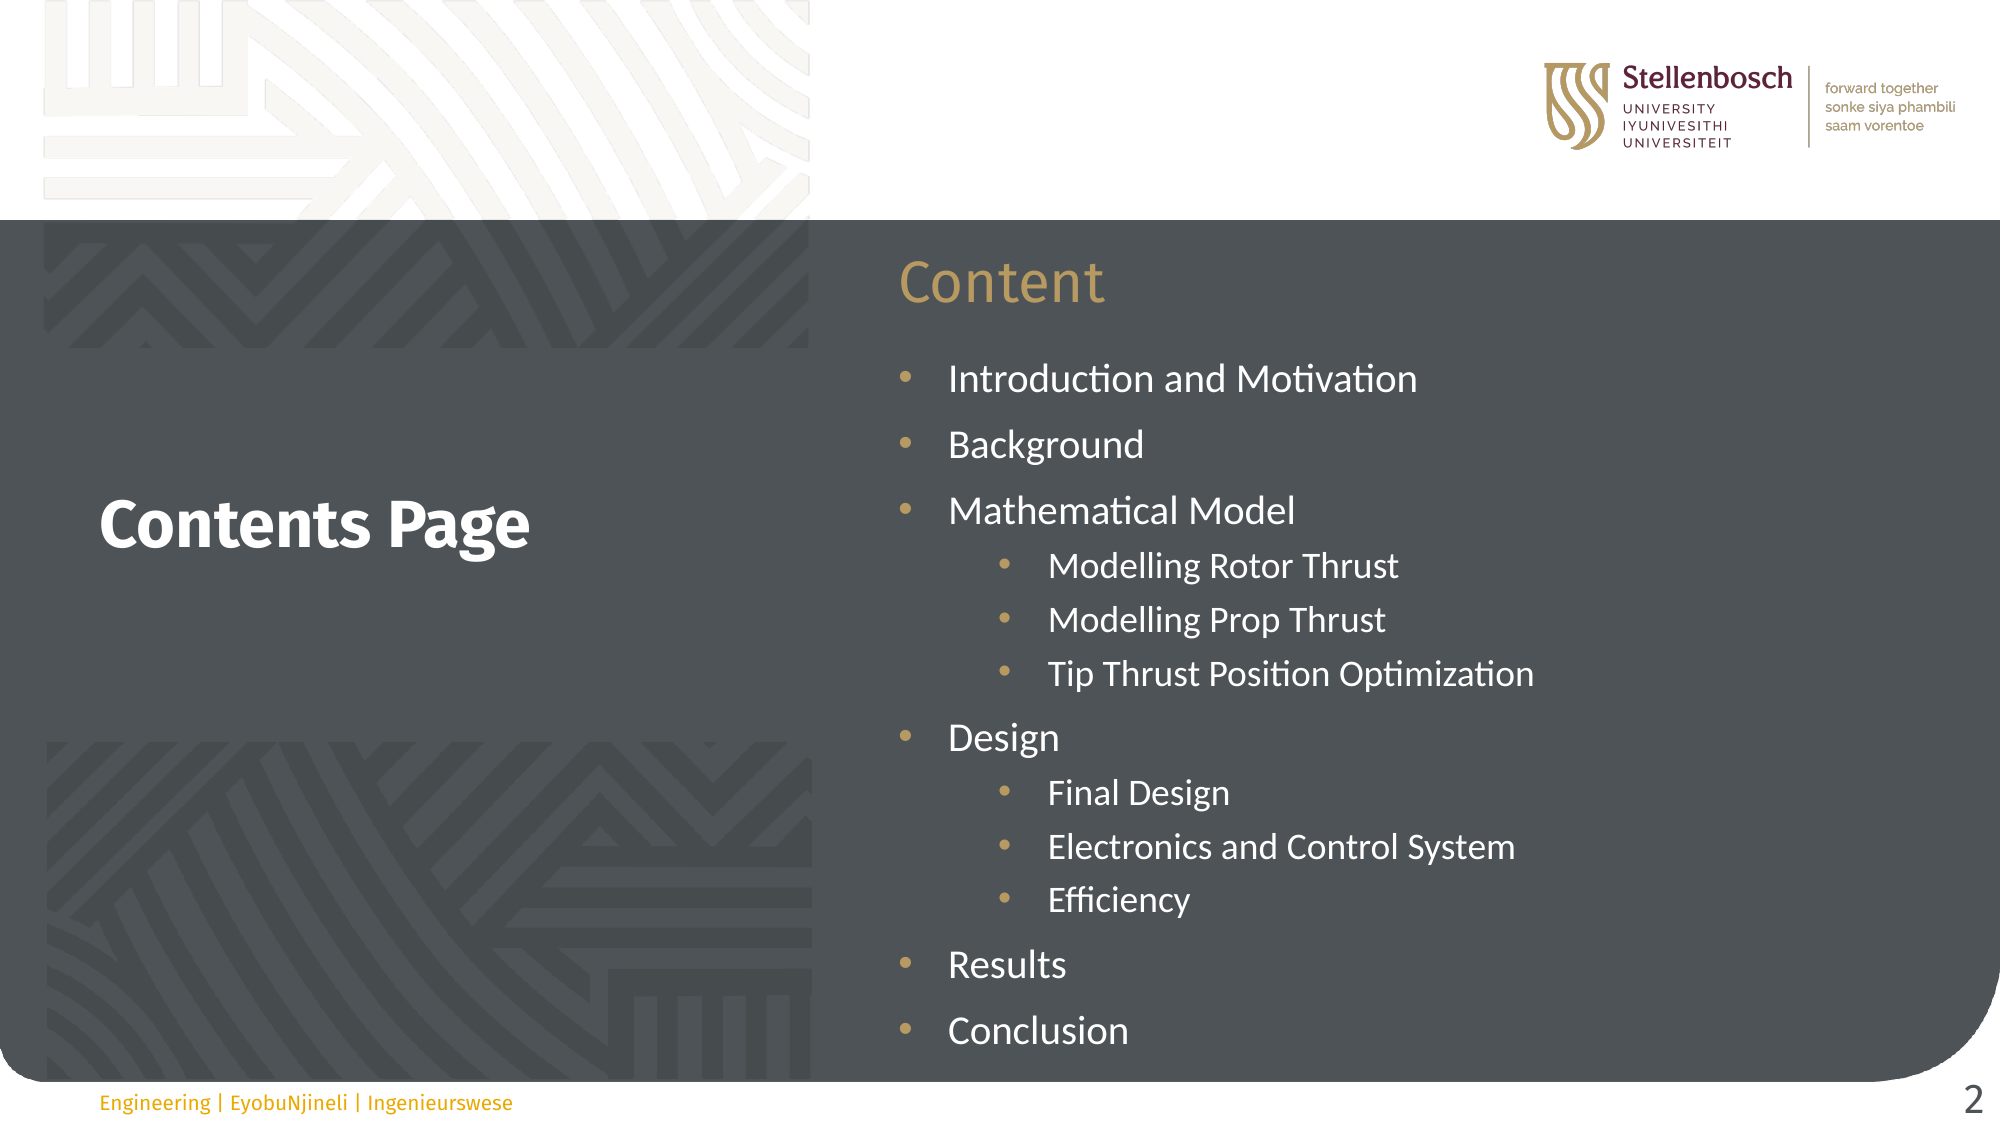

Content
Introduction and Motivation
Background
Mathematical Model
Modelling Rotor Thrust
Modelling Prop Thrust
Tip Thrust Position Optimization
Design
Final Design
Electronics and Control System
Efficiency
Results
Conclusion
# Contents Page
2